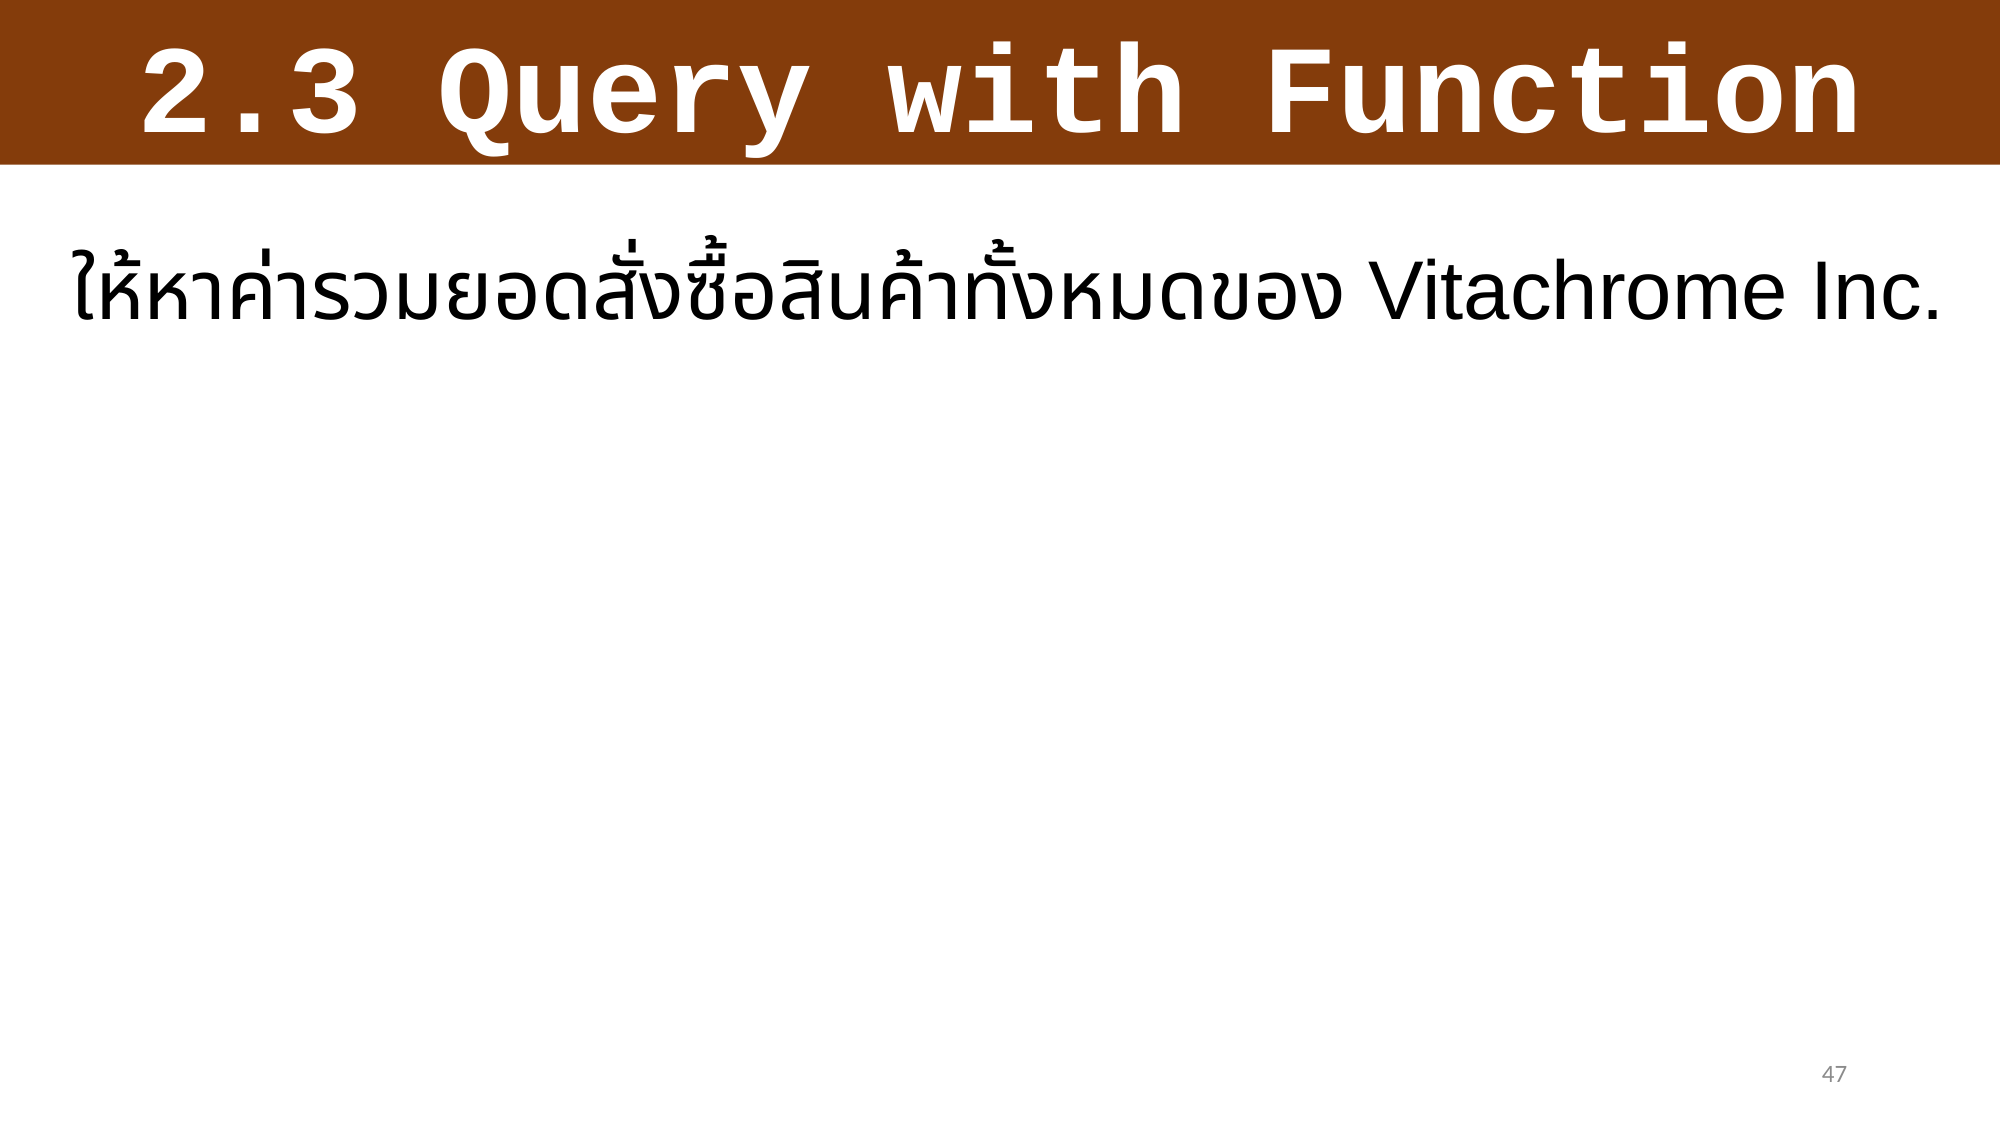

2.3 Query with Function
ให้หาค่ารวมยอดสั่งซื้อสินค้าทั้งหมดของ Vitachrome Inc.
47